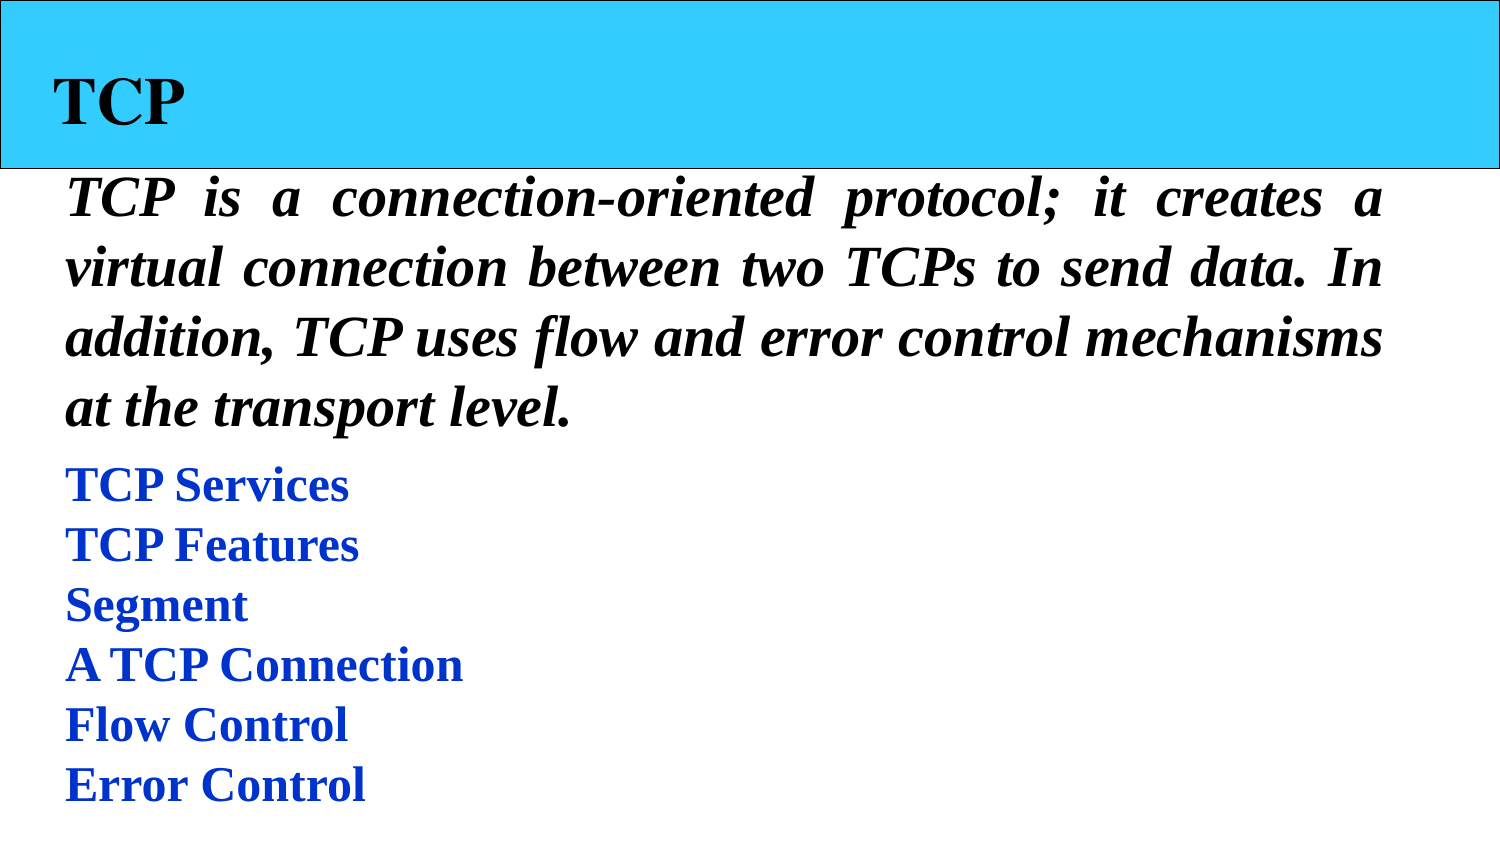

TCP
TCP is a connection-oriented protocol; it creates a virtual connection between two TCPs to send data. In addition, TCP uses flow and error control mechanisms at the transport level.
TCP Services
TCP Features
Segment
A TCP Connection
Flow Control
Error Control